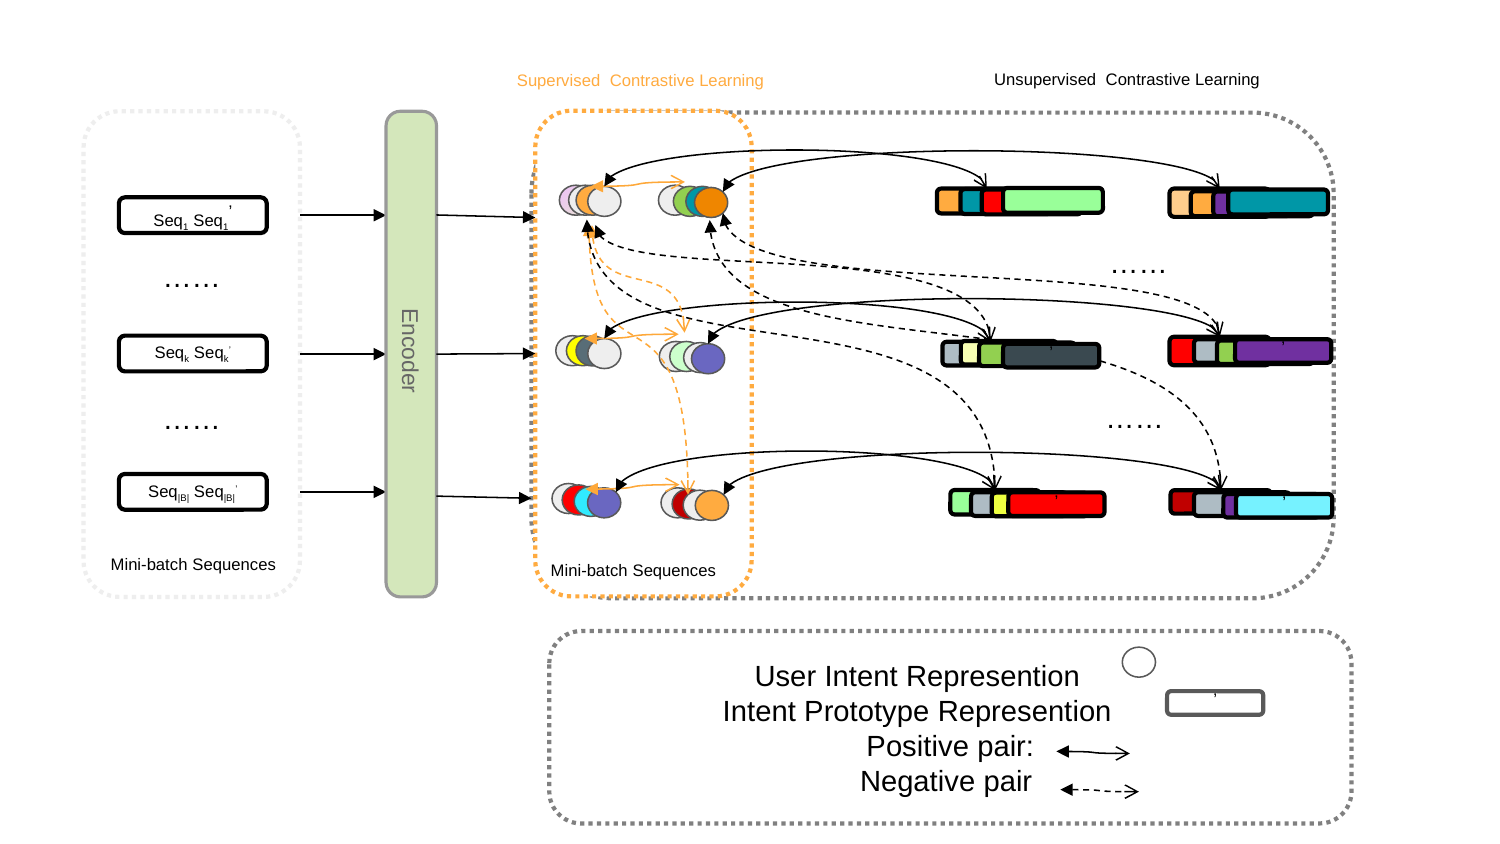

Unsupervised  Contrastive Learning
Supervised  Contrastive Learning

’

Seq1 Seq1’
……
……
Encoder
Seqk Seqk’

’
’
’
’

’
’

’
……
……
Seq|B| Seq|B|’

’

’
’
’
’
’
’
Mini-batch Sequences
Mini-batch Sequences
User Intent Represention
Intent Prototype Represention
Positive pair:
Negative pair

’